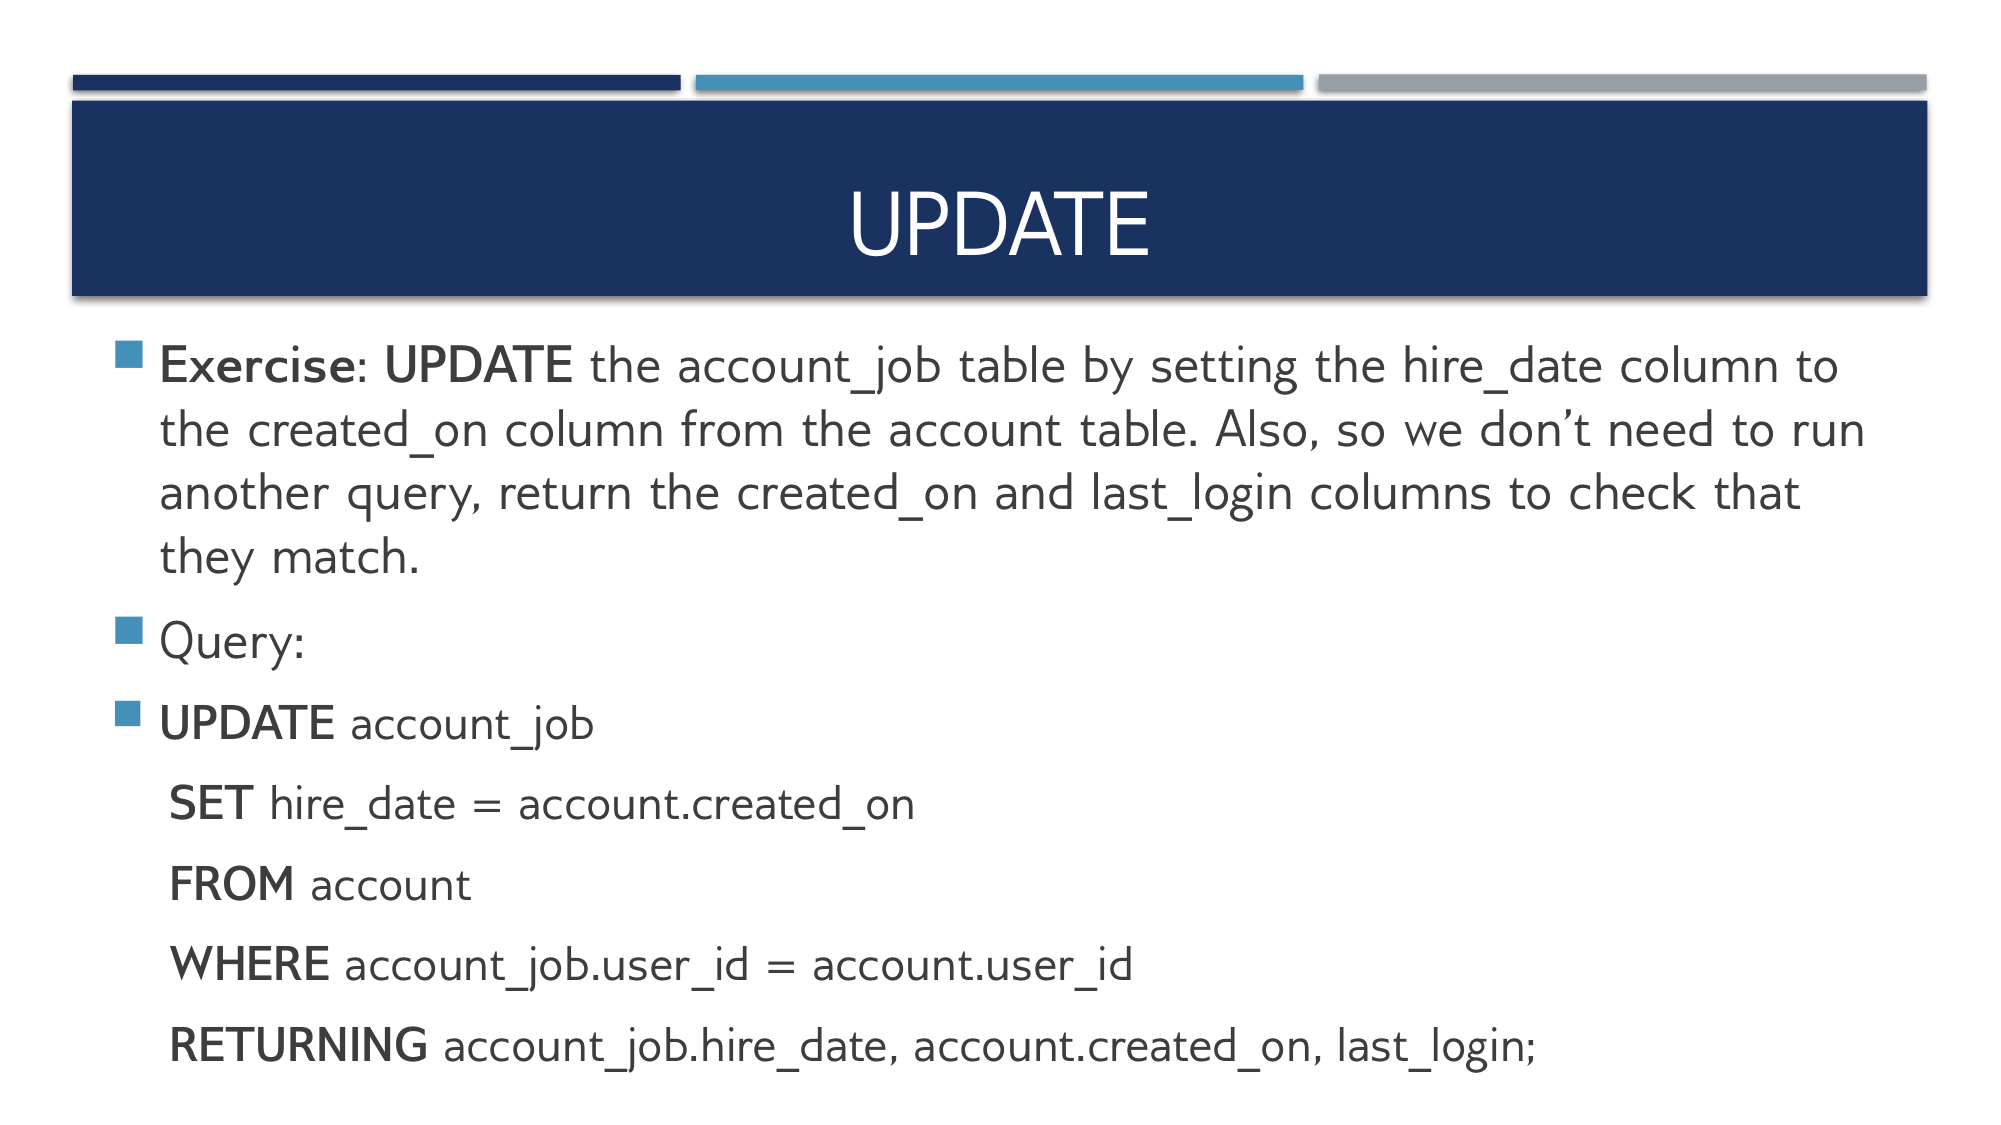

# Update
Exercise: UPDATE the account_job table by setting the hire_date column to the created_on column from the account table. Also, so we don’t need to run another query, return the created_on and last_login columns to check that they match.
Query:
UPDATE account_job
    SET hire_date = account.created_on
    FROM account
    WHERE account_job.user_id = account.user_id
    RETURNING account_job.hire_date, account.created_on, last_login;